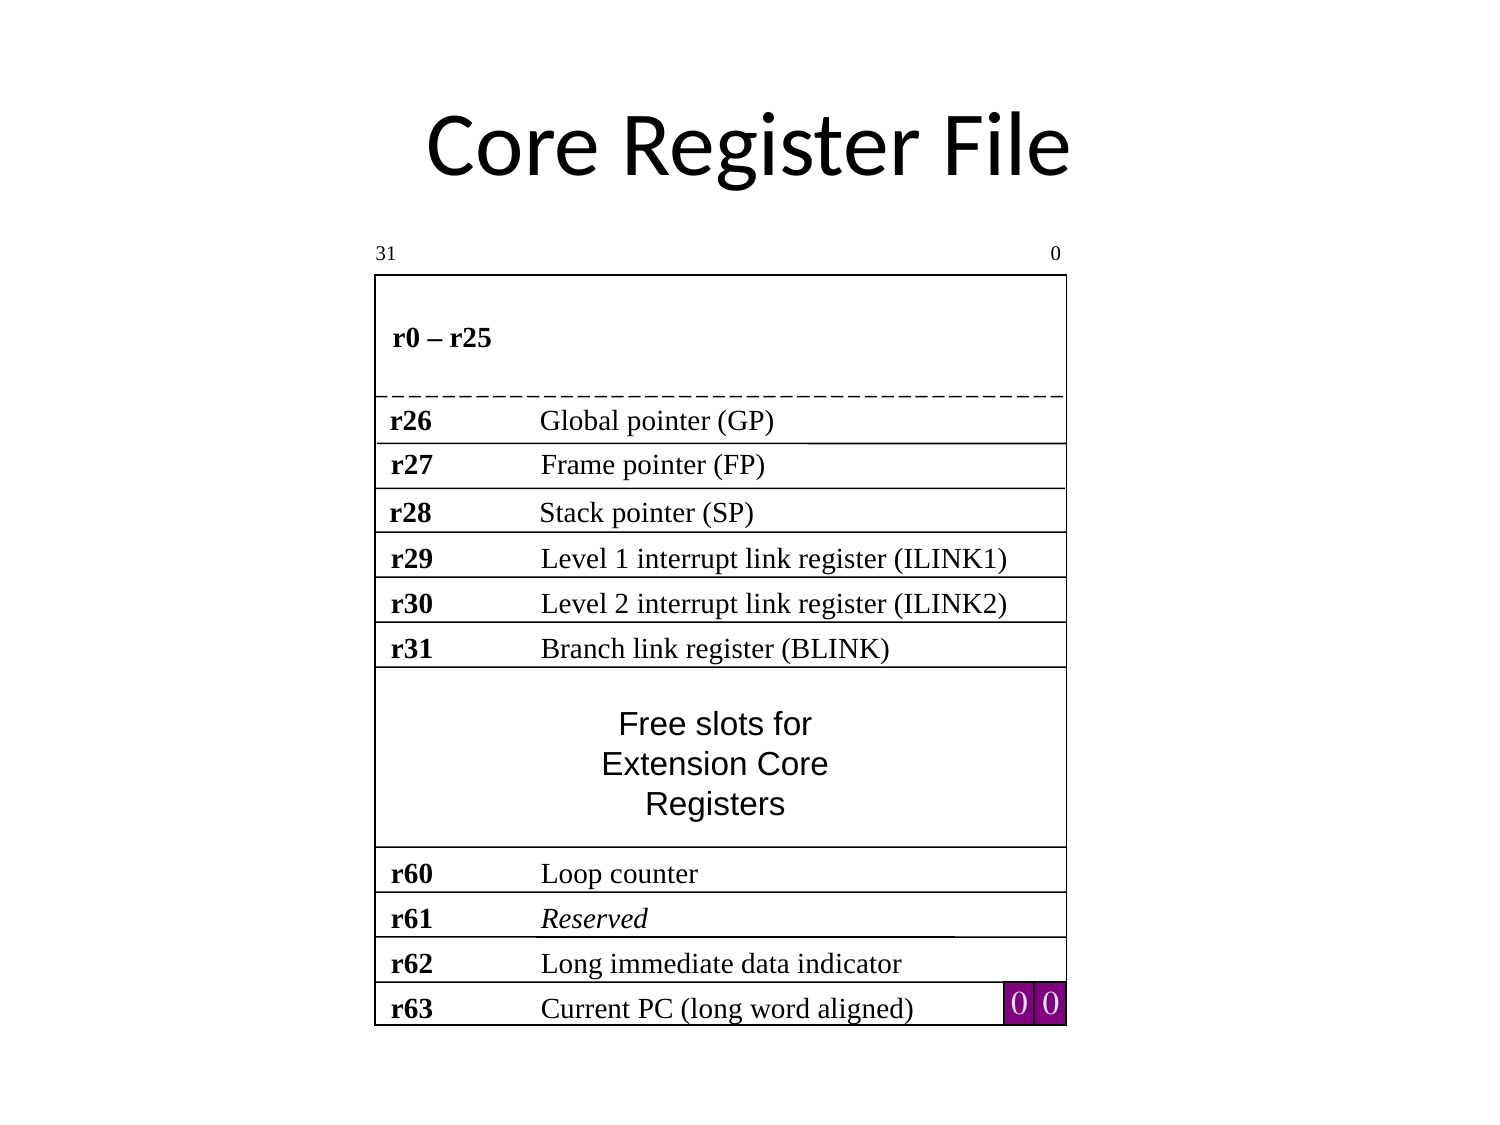

Core Register File
31
0

r0 – r25
r26	Global pointer (GP)

r27	Frame pointer (FP)

r28	Stack pointer (SP)

r29	Level 1 interrupt link register (ILINK1)

r30	Level 2 interrupt link register (ILINK2)

r31	Branch link register (BLINK)

Free slots for Extension Core Registers

r60	Loop counter

r61	Reserved

r62	Long immediate data indicator
0
0

r63	Current PC (long word aligned)